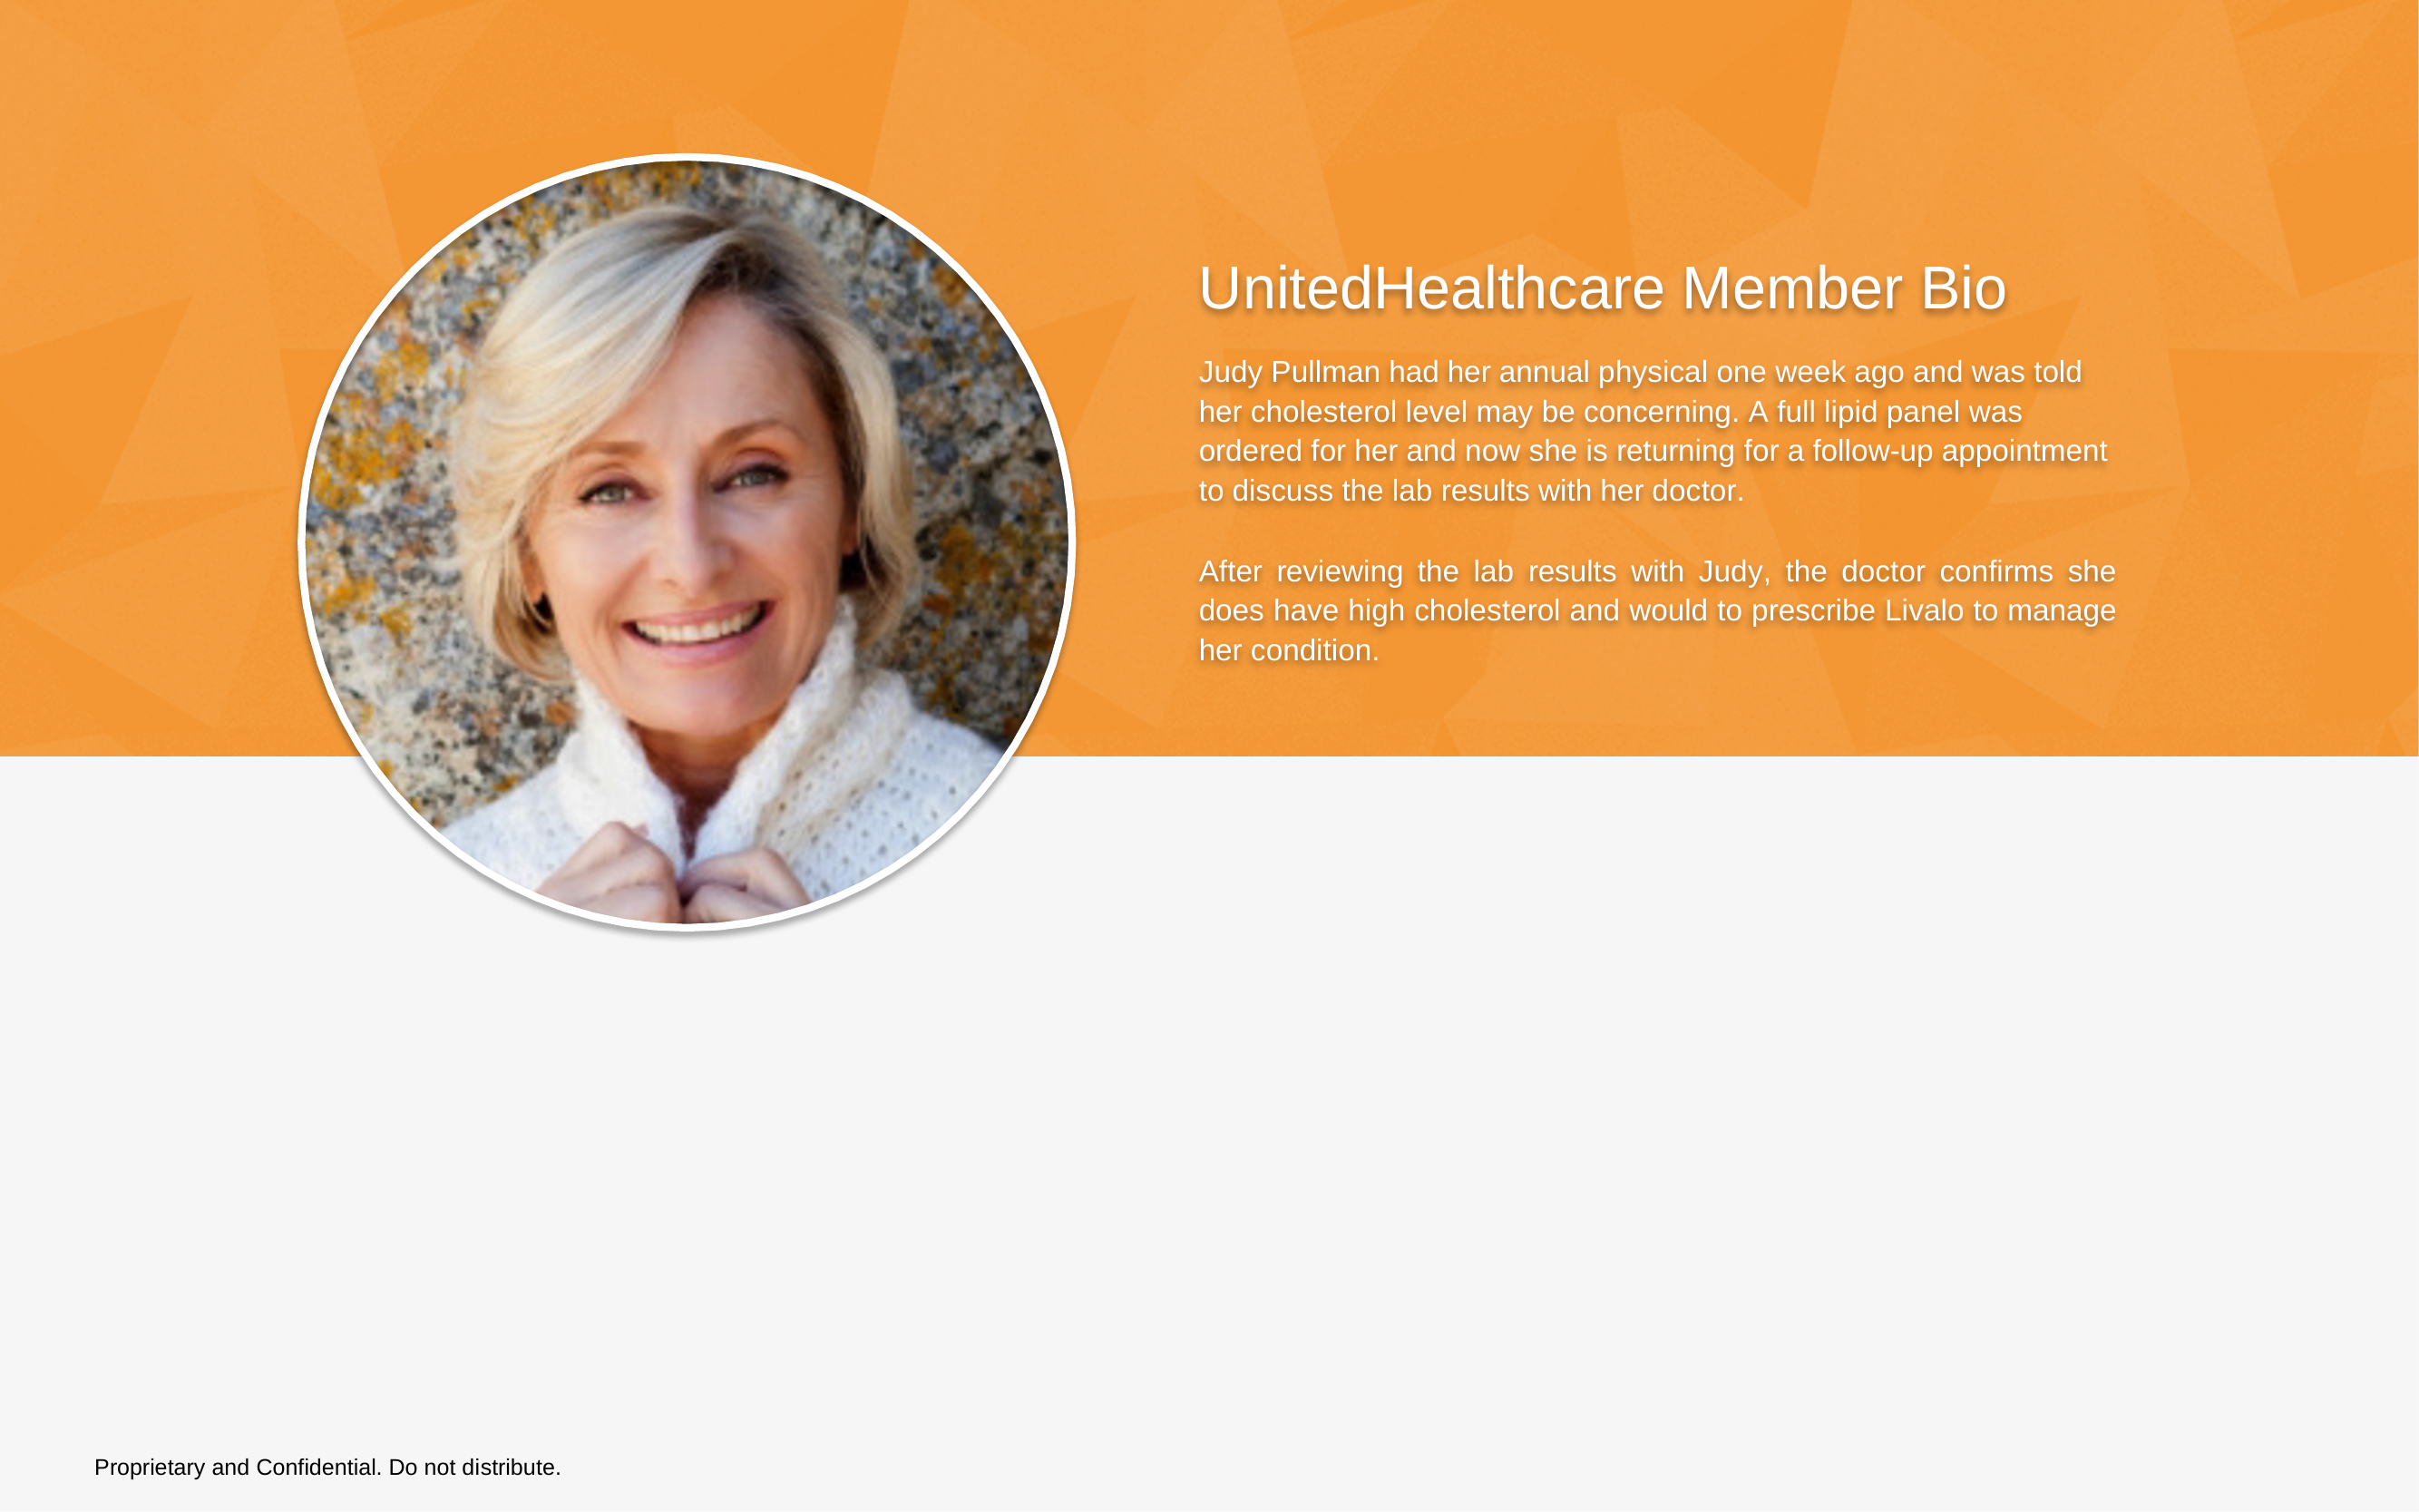

UnitedHealthcare Member Bio
Judy Pullman had her annual physical one week ago and was told her cholesterol level may be concerning. A full lipid panel was ordered for her and now she is returning for a follow-up appointment to discuss the lab results with her doctor.

After reviewing the lab results with Judy, the doctor confirms she does have high cholesterol and would to prescribe Livalo to manage her condition.

Proprietary and Confidential. Do not distribute.